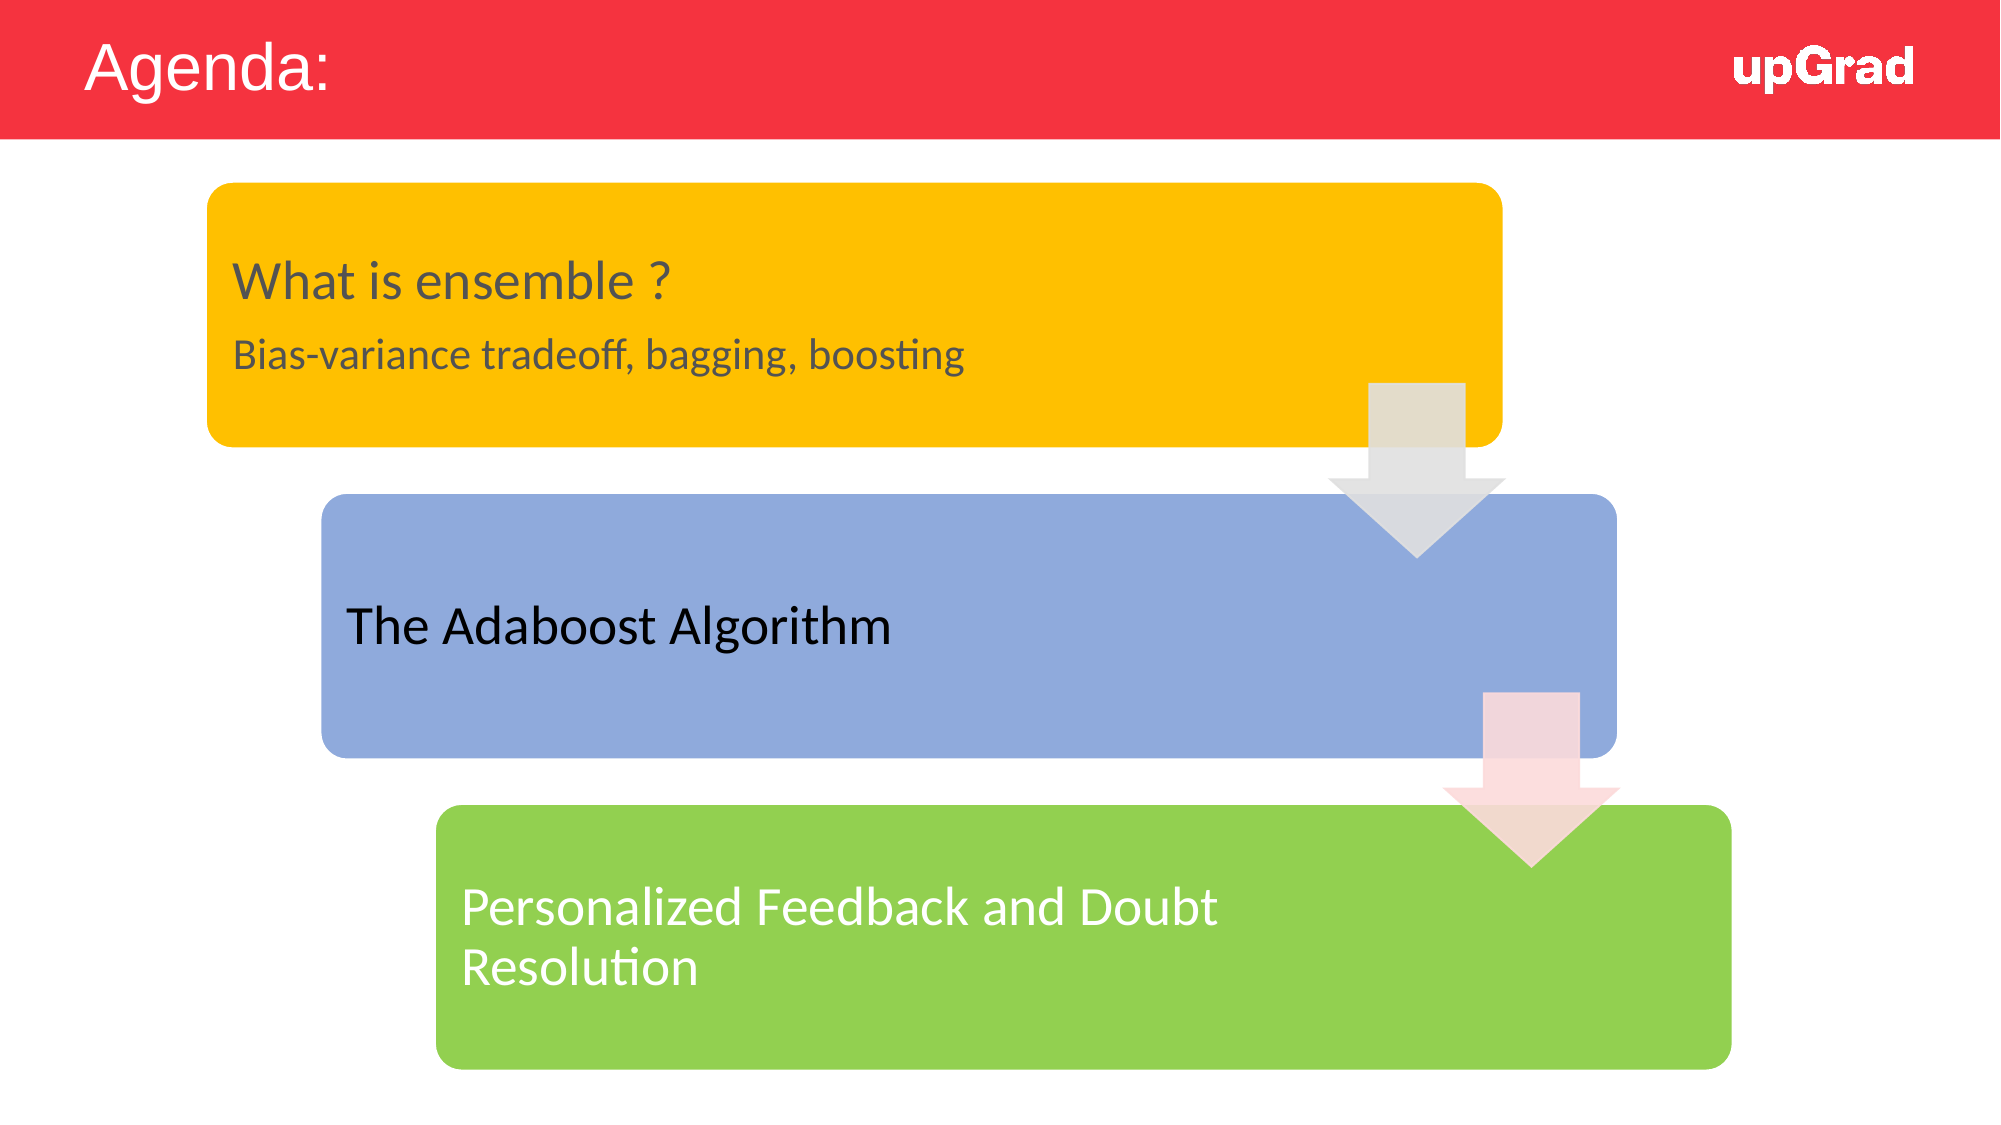

# Agenda:
What is ensemble ?
Bias-variance tradeoff, bagging, boosting

The Adaboost Algorithm

Personalized Feedback and Doubt Resolution